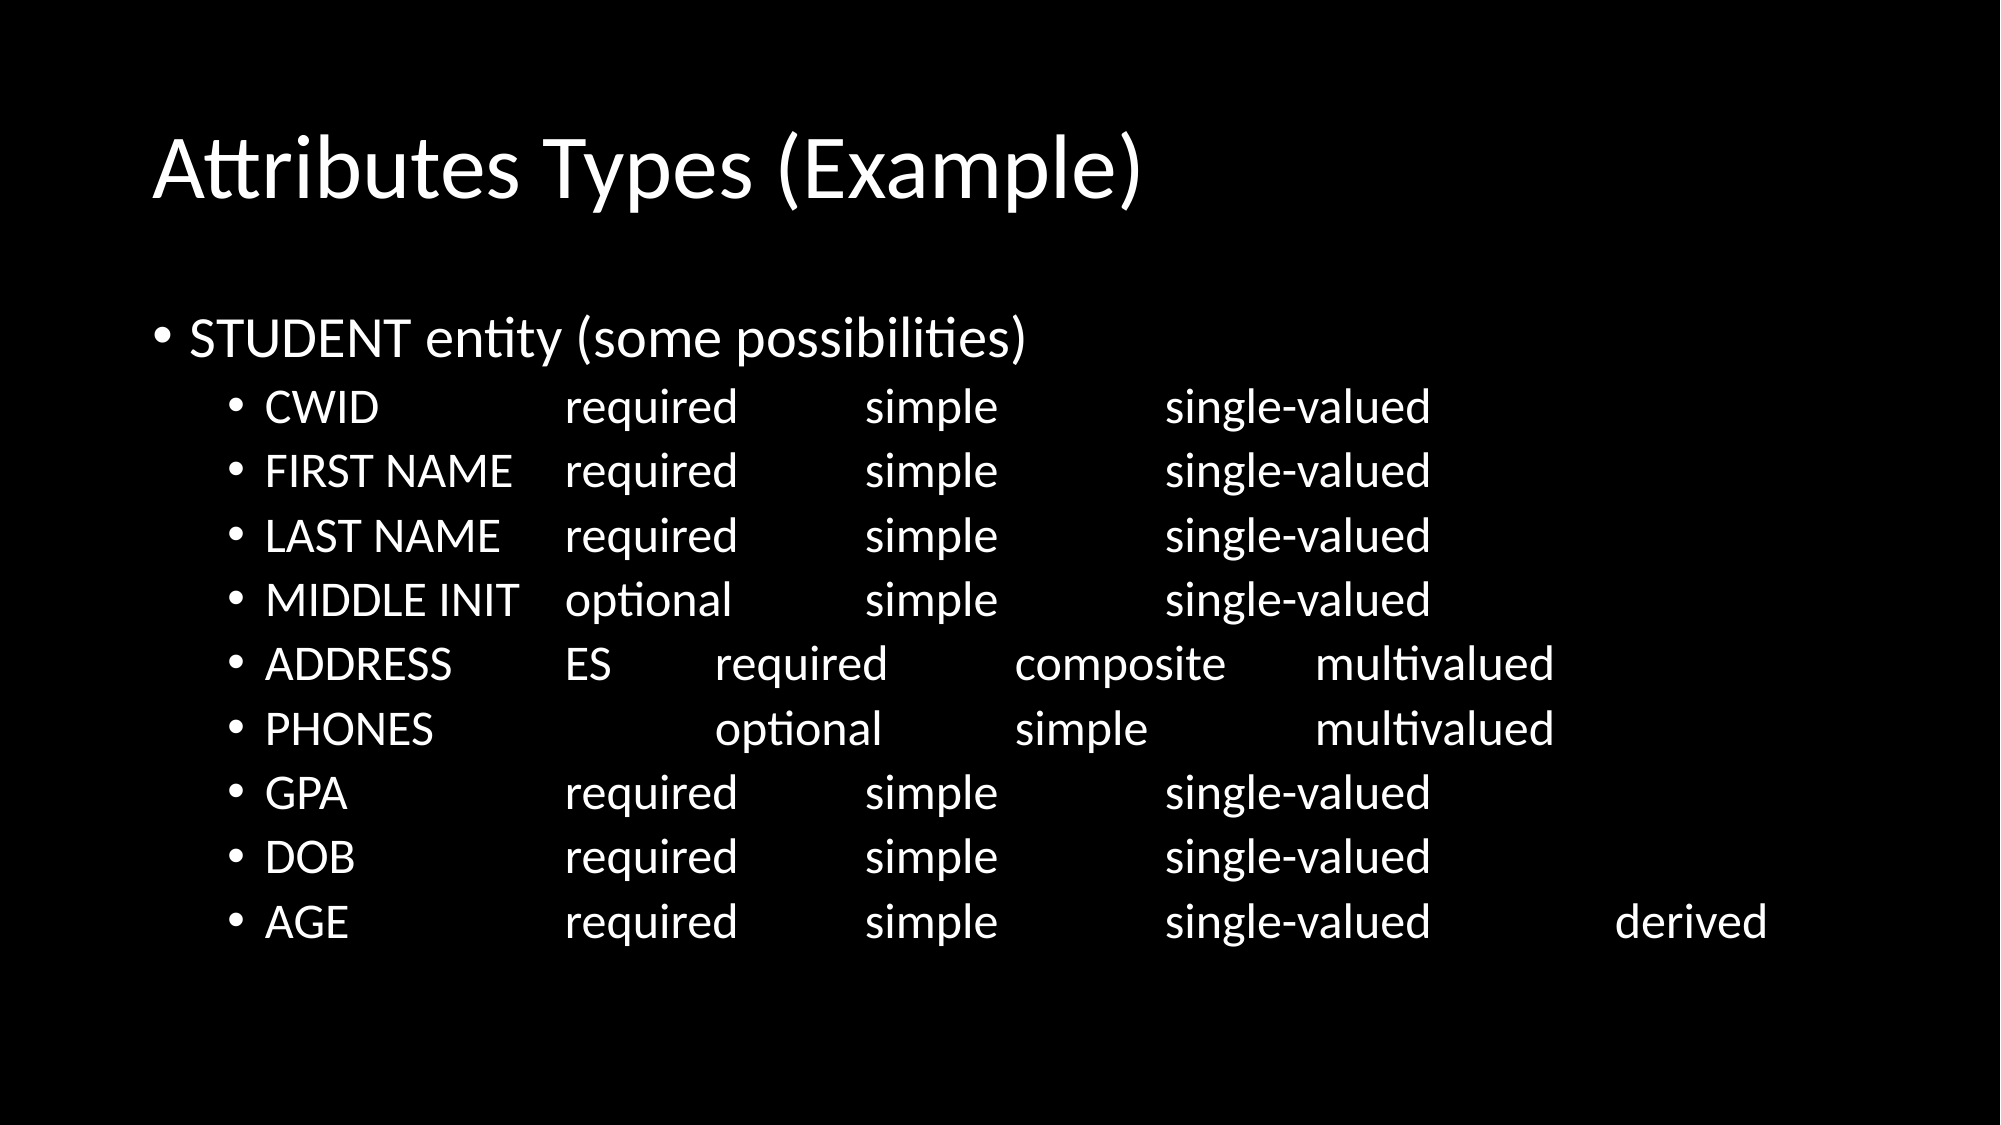

# Attributes Types (Example)
STUDENT entity (some possibilities)
CWID		required	simple		single-valued
FIRST NAME	required	simple		single-valued
LAST NAME	required	simple		single-valued
MIDDLE INIT	optional	simple		single-valued
ADDRESS	ES	required	composite	multivalued
PHONES		optional	simple		multivalued
GPA		required	simple		single-valued
DOB		required	simple		single-valued
AGE		required	simple		single-valued		derived